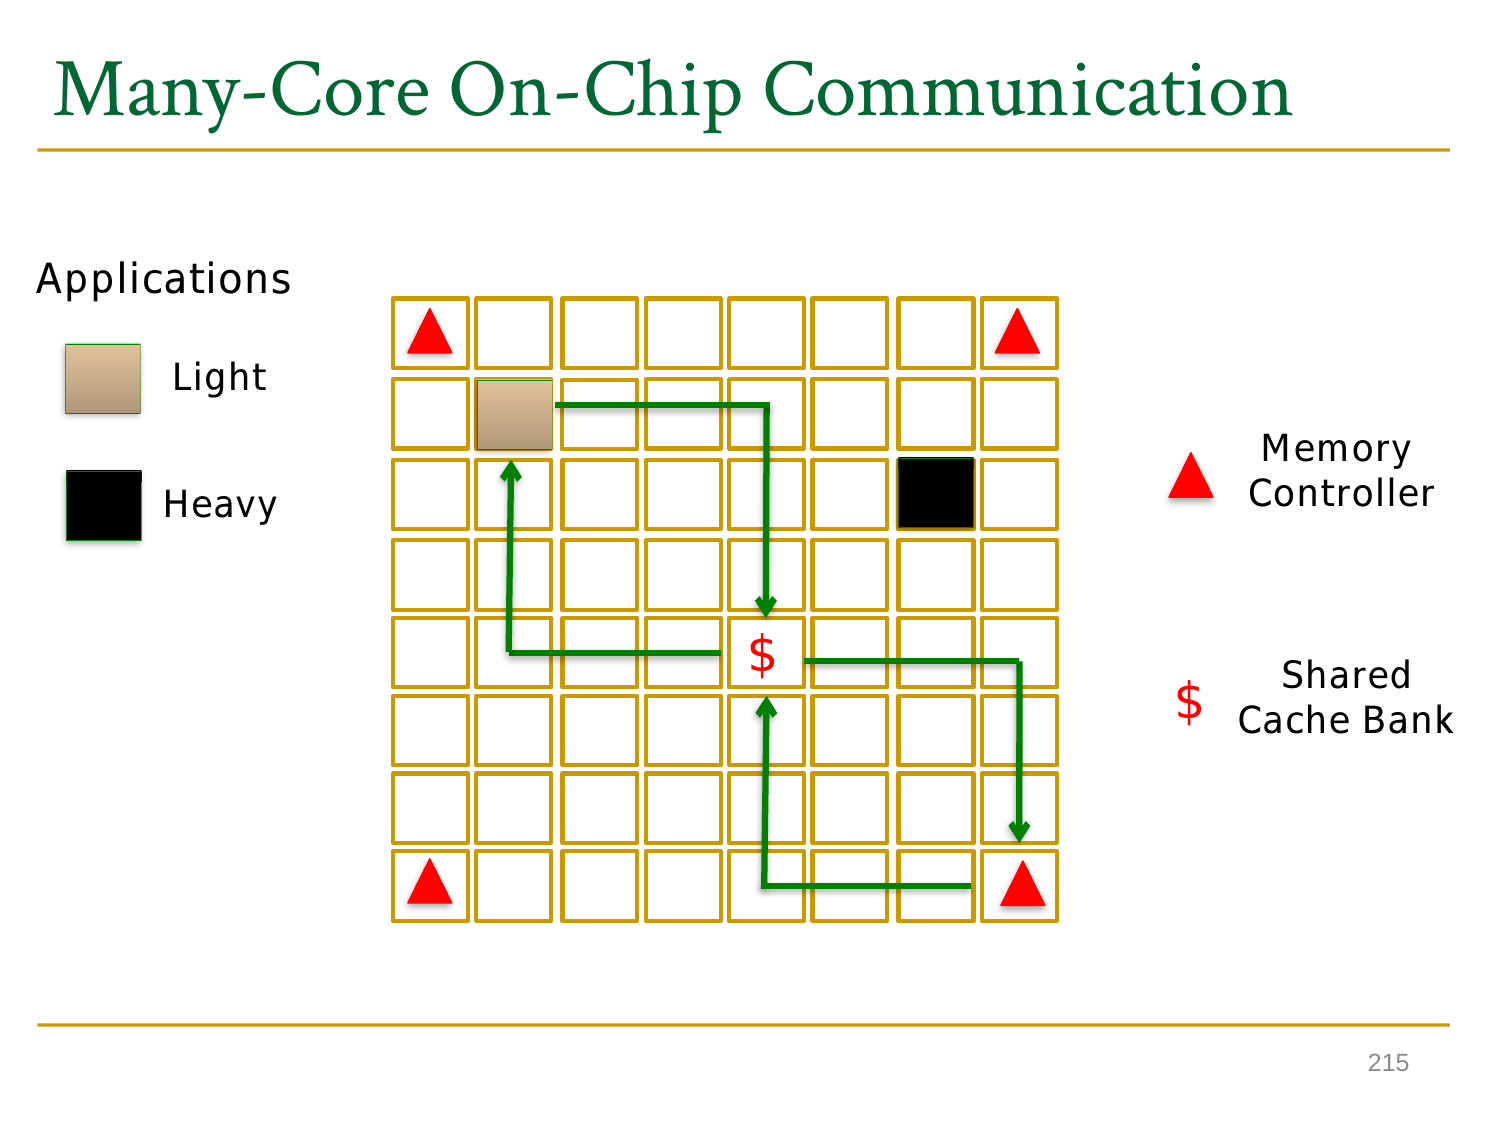

# Many-Core On-Chip Communication
Applications

Memory
Controller

Light

Heavy

$
Shared
Cache Bank
$
215